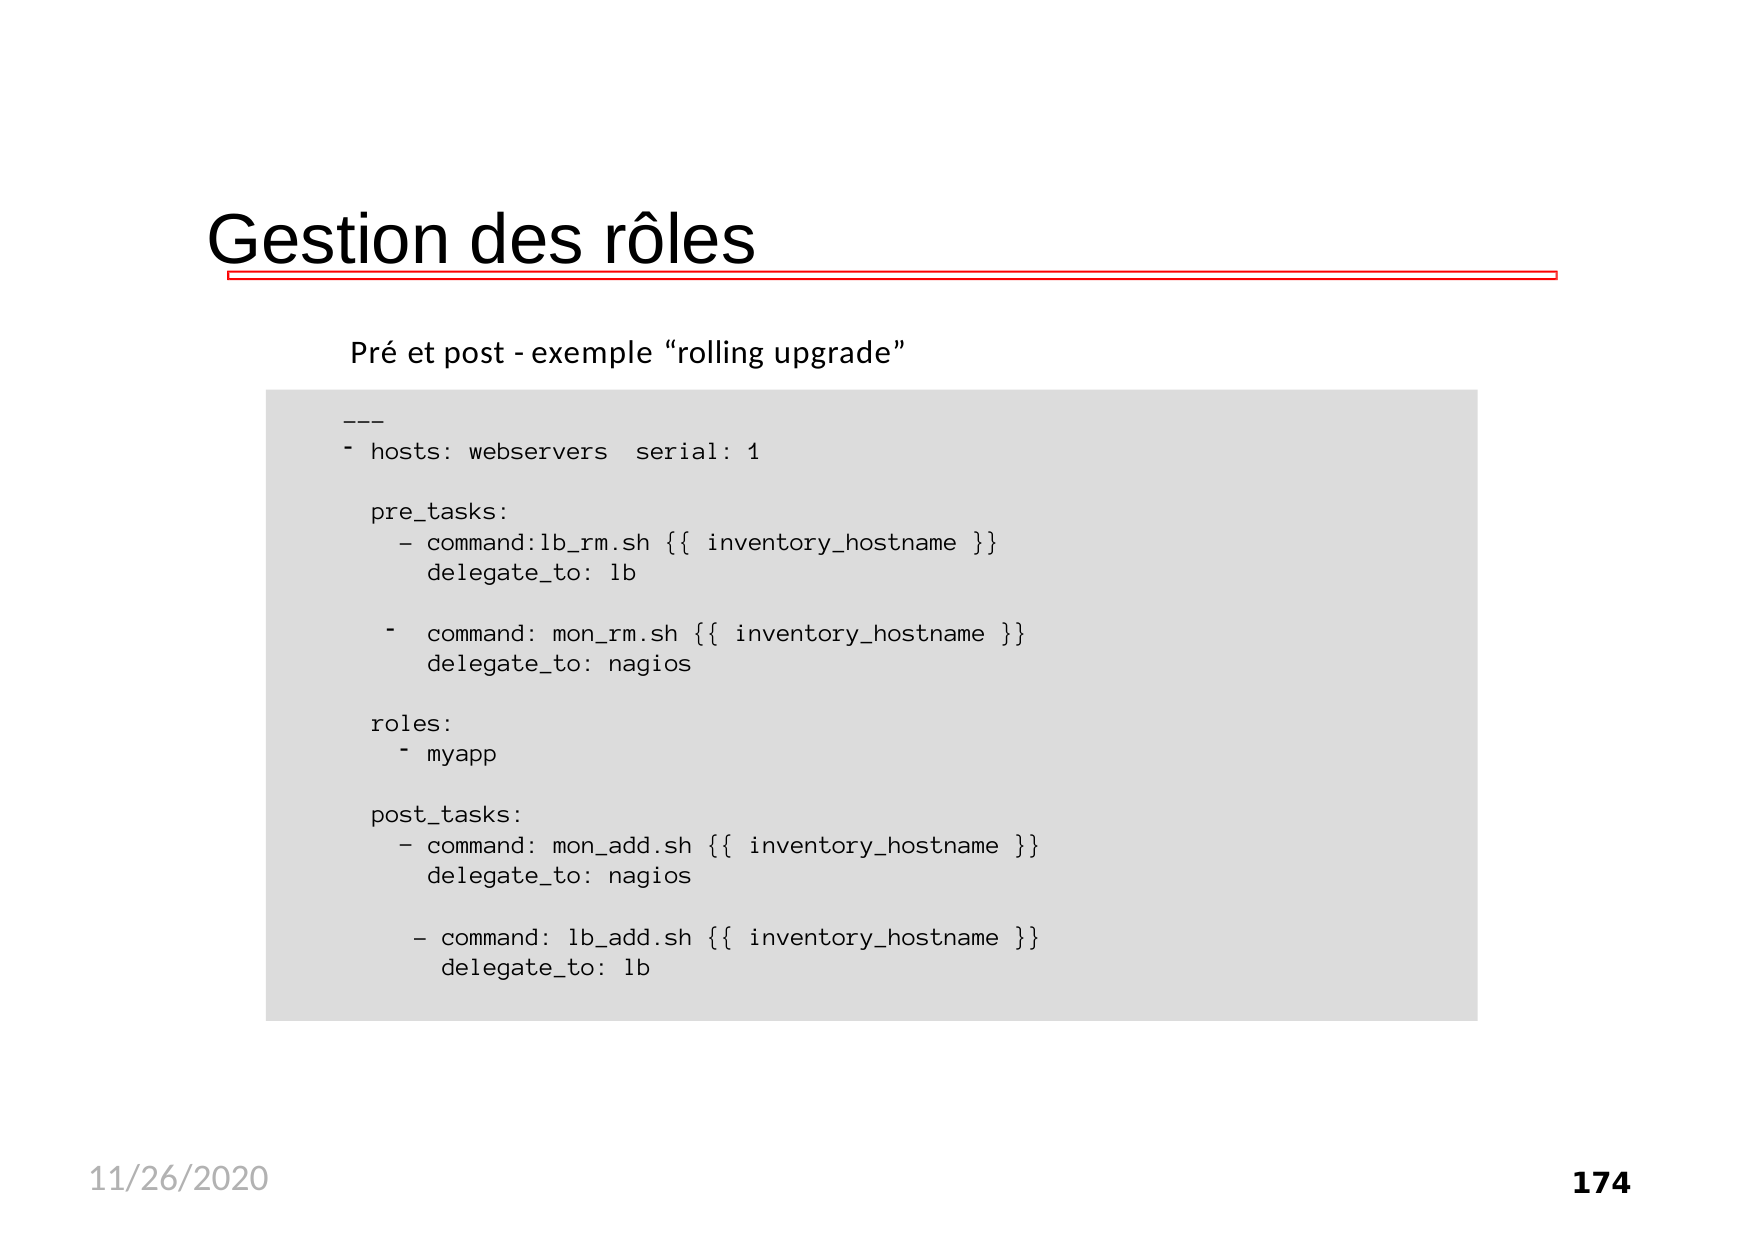

# Gestion des rôles
Pré et post - exemple “rolling upgrade”
---
hosts: webservers  serial: 1

pre_tasks:
- command:lb_rm.sh {{ inventory_hostname }}  delegate_to: lb

command: mon_rm.sh {{ inventory_hostname }}  delegate_to: nagios

roles:
myapp

post_tasks:
command: mon_add.sh {{ inventory_hostname }}  delegate_to: nagios

- command: lb_add.sh {{ inventory_hostname }}  delegate_to: lb

11/26/2020
174